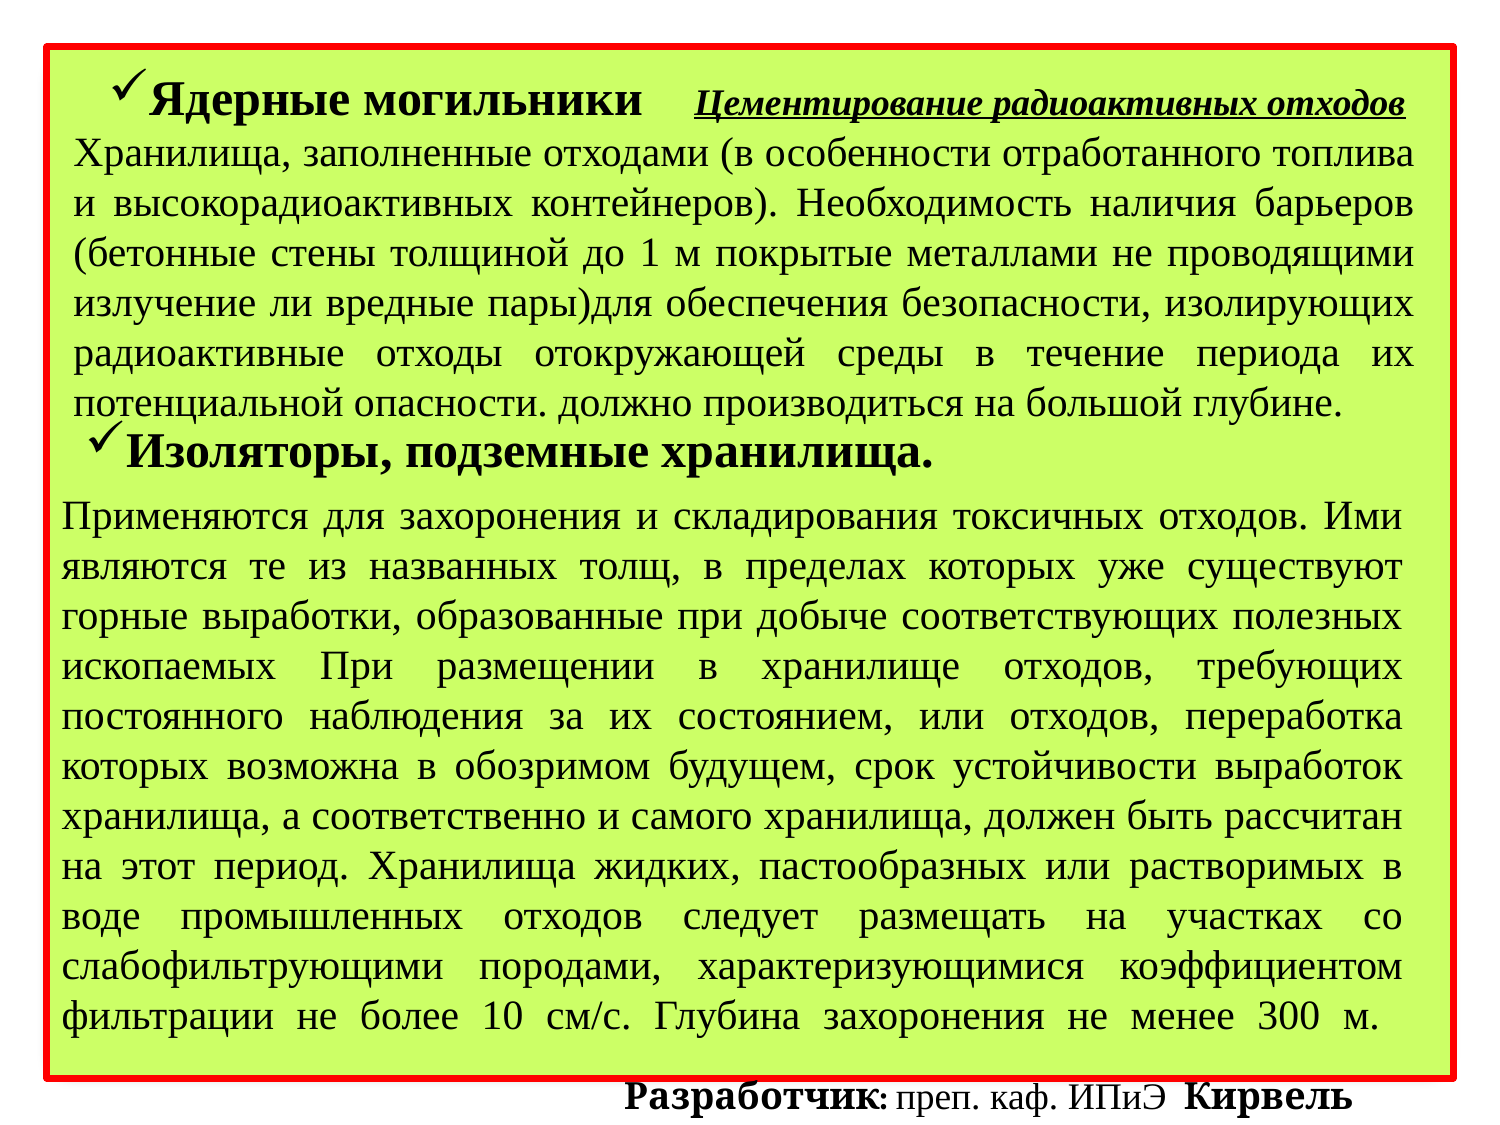

Ядерные могильники
Цементирование радиоактивных отходов
Хранилища, заполненные отходами (в особенности отработанного топлива и высокорадиоактивных контейнеров). Необходимость наличия барьеров (бетонные стены толщиной до 1 м покрытые металлами не проводящими излучение ли вредные пары)для обеспечения безопасности, изолирующих радиоактивные отходы отокружающей среды в течение периода их потенциальной опасности. должно производиться на большой глубине.
Изоляторы, подземные хранилища.
Применяются для захоронения и складирования токсичных отходов. Ими являются те из названных толщ, в пределах которых уже существуют горные выработки, образованные при добыче соответствующих полезных ископаемых При размещении в хранилище отходов, требующих постоянного наблюдения за их состоянием, или отходов, переработка которых возможна в обозримом будущем, срок устойчивости выработок хранилища, а соответственно и самого хранилища, должен быть рассчитан на этот период. Хранилища жидких, пастообразных или растворимых в воде промышленных отходов следует размещать на участках со слабофильтрующими породами, характеризующимися коэффициентом фильтрации не более 10 см/с. Глубина захоронения не менее 300 м.
Разработчик: преп. каф. ИПиЭ  Кирвель П.И.